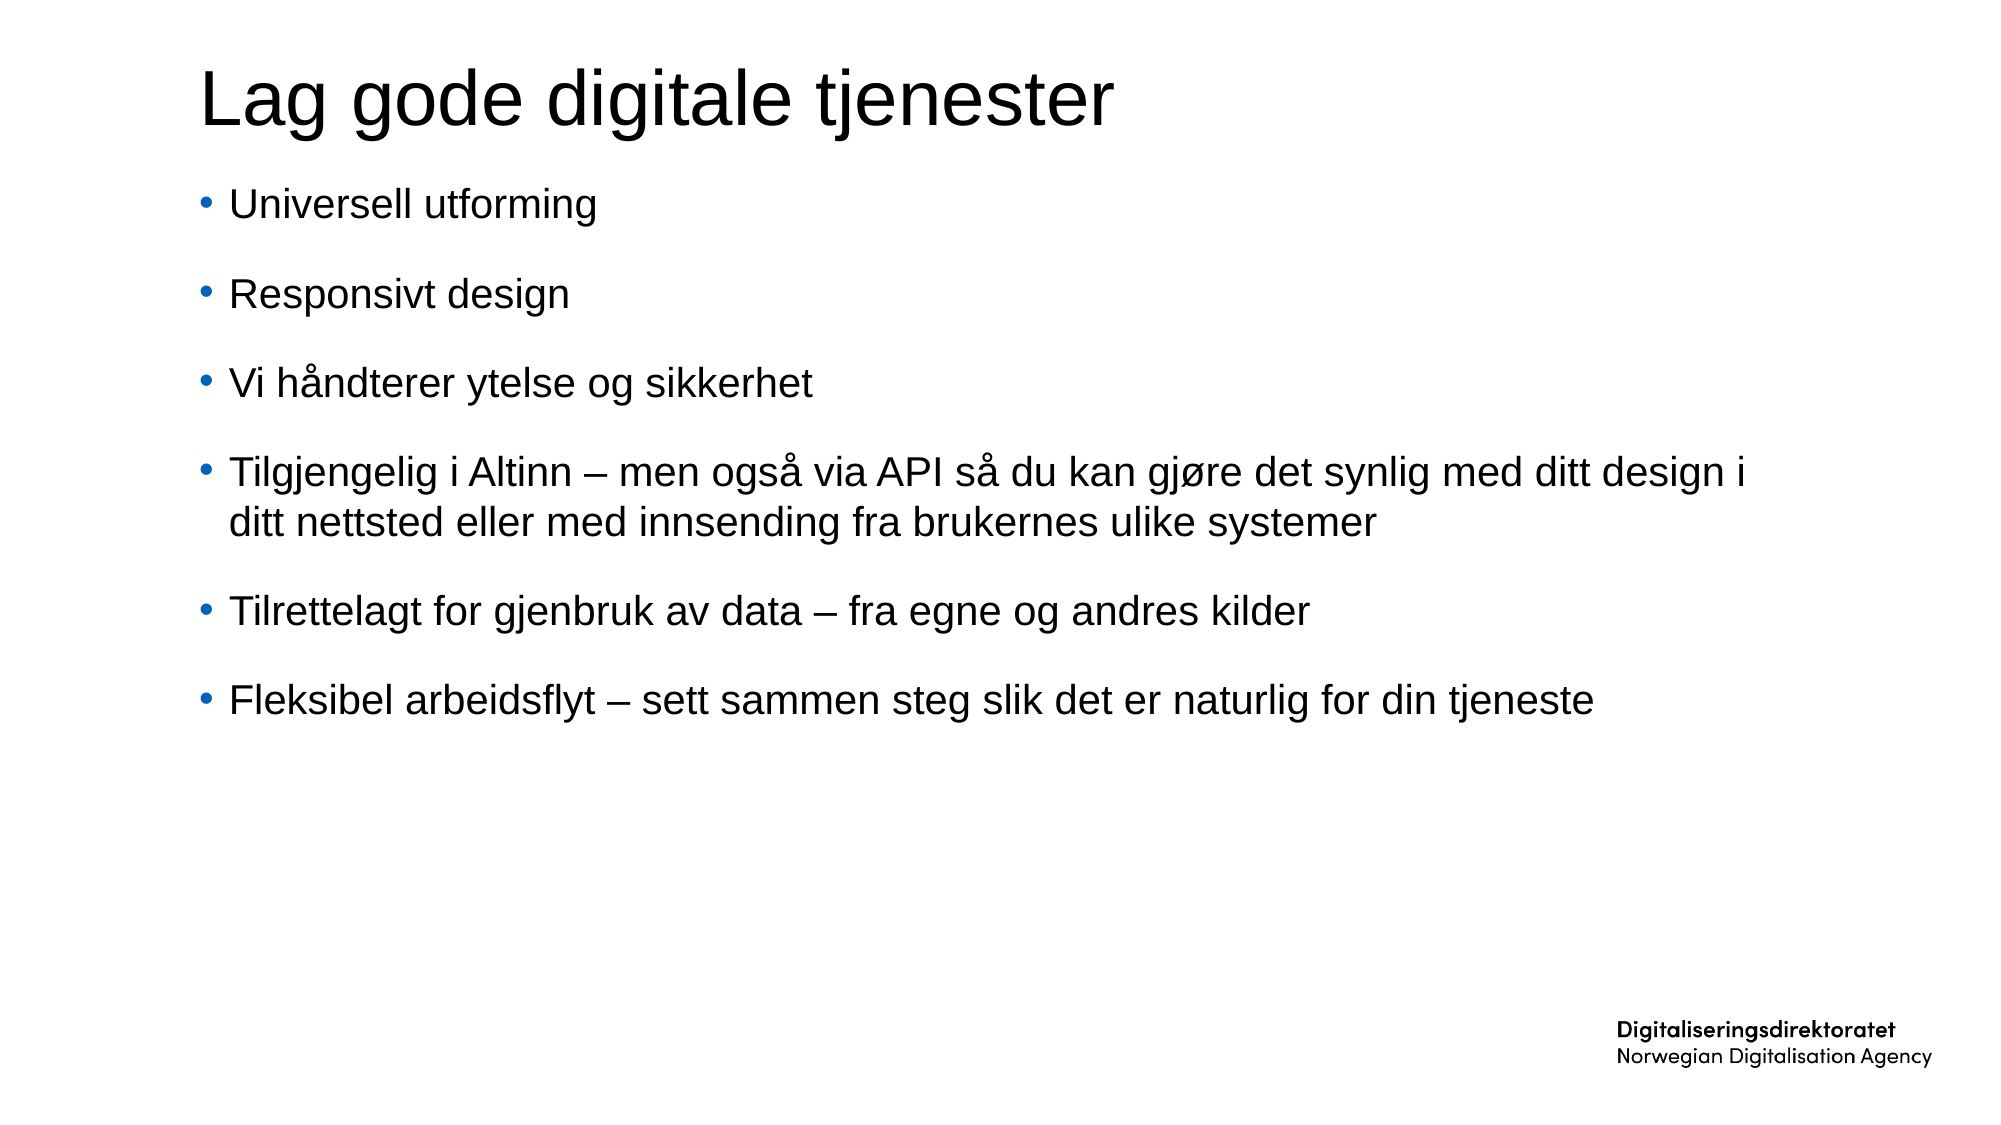

# Lag gode digitale tjenester
Universell utforming
Responsivt design
Vi håndterer ytelse og sikkerhet
Tilgjengelig i Altinn – men også via API så du kan gjøre det synlig med ditt design i ditt nettsted eller med innsending fra brukernes ulike systemer
Tilrettelagt for gjenbruk av data – fra egne og andres kilder
Fleksibel arbeidsflyt – sett sammen steg slik det er naturlig for din tjeneste